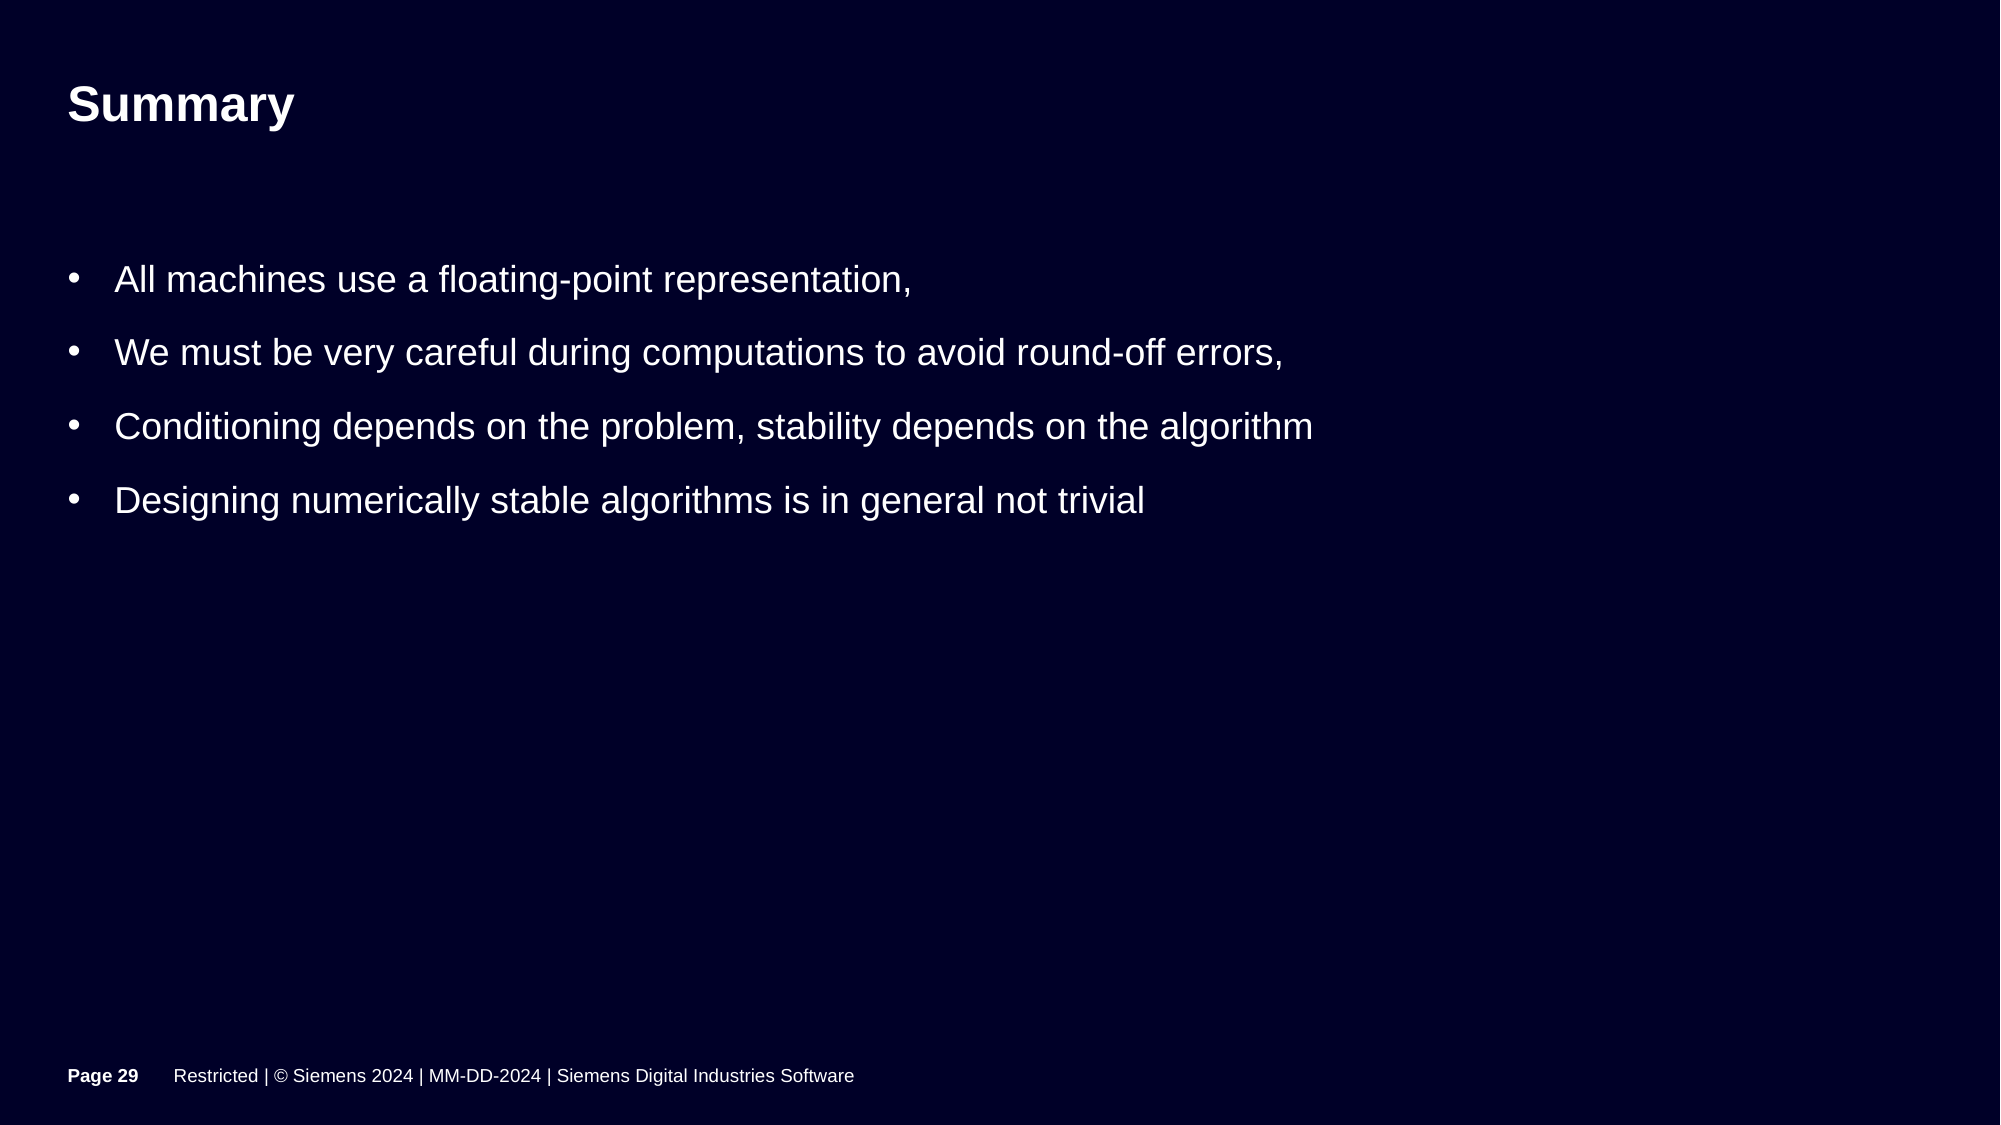

# Summary
All machines use a floating-point representation,
We must be very careful during computations to avoid round-off errors,
Conditioning depends on the problem, stability depends on the algorithm
Designing numerically stable algorithms is in general not trivial
Page 29
Restricted | © Siemens 2024 | MM-DD-2024 | Siemens Digital Industries Software